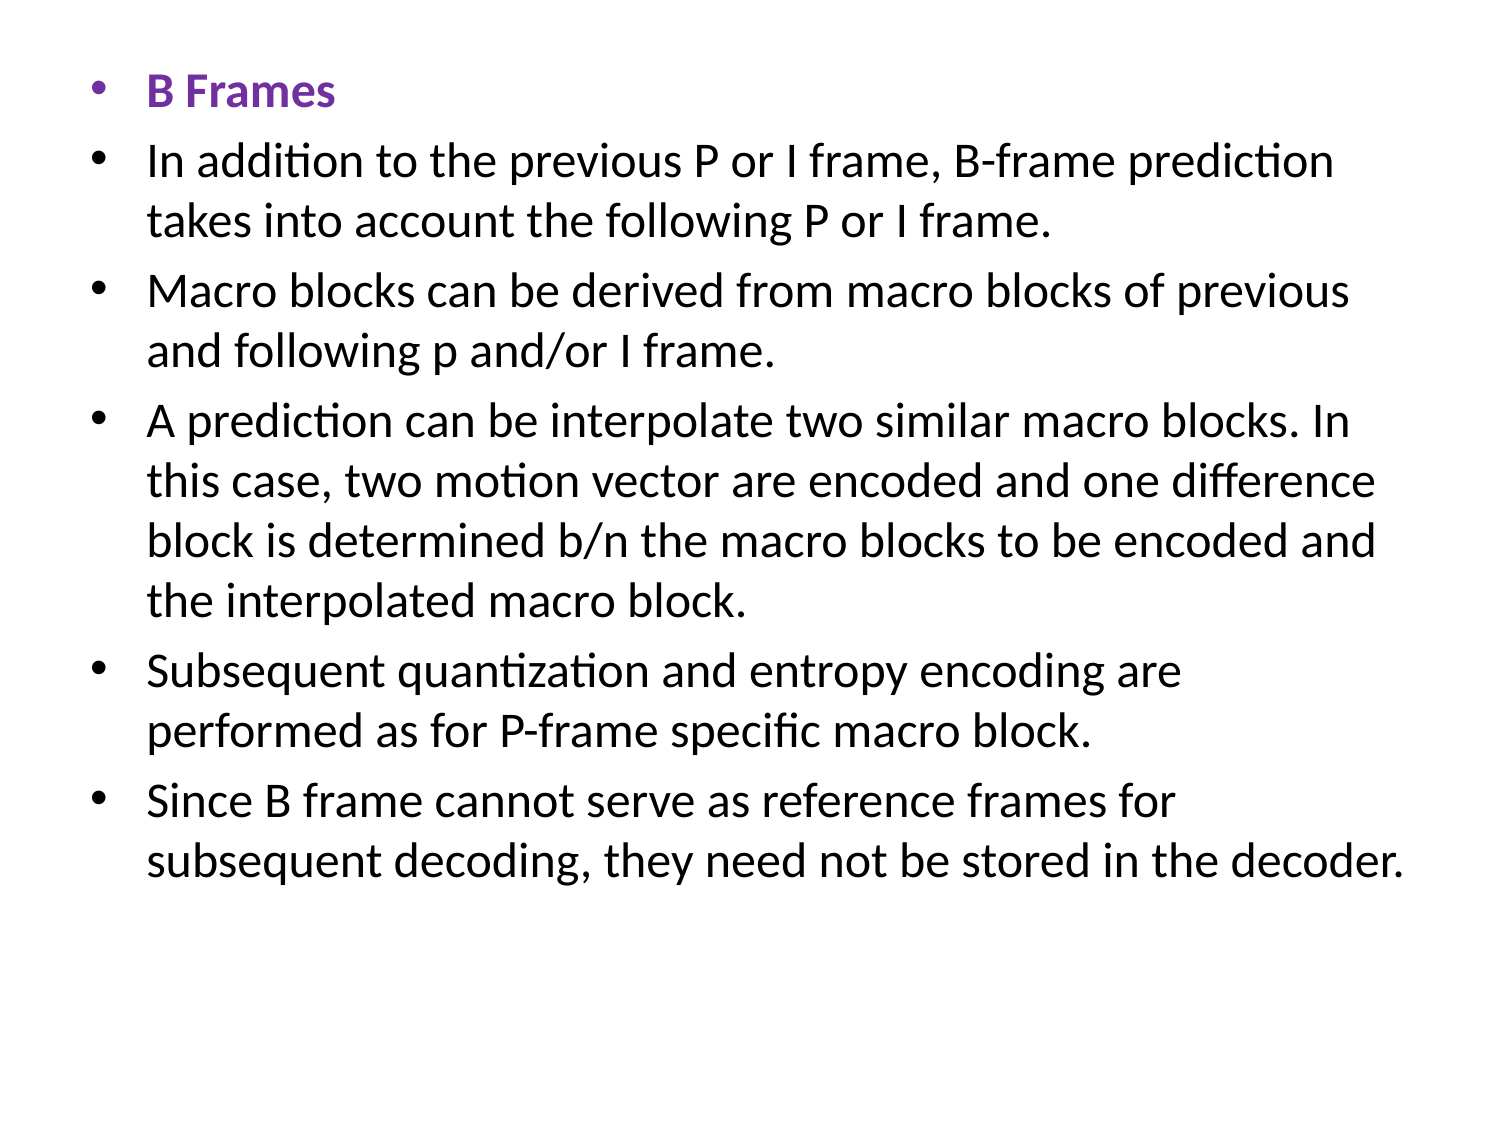

B Frames
In addition to the previous P or I frame, B-frame prediction takes into account the following P or I frame.
Macro blocks can be derived from macro blocks of previous and following p and/or I frame.
A prediction can be interpolate two similar macro blocks. In this case, two motion vector are encoded and one difference block is determined b/n the macro blocks to be encoded and the interpolated macro block.
Subsequent quantization and entropy encoding are performed as for P-frame specific macro block.
Since B frame cannot serve as reference frames for subsequent decoding, they need not be stored in the decoder.